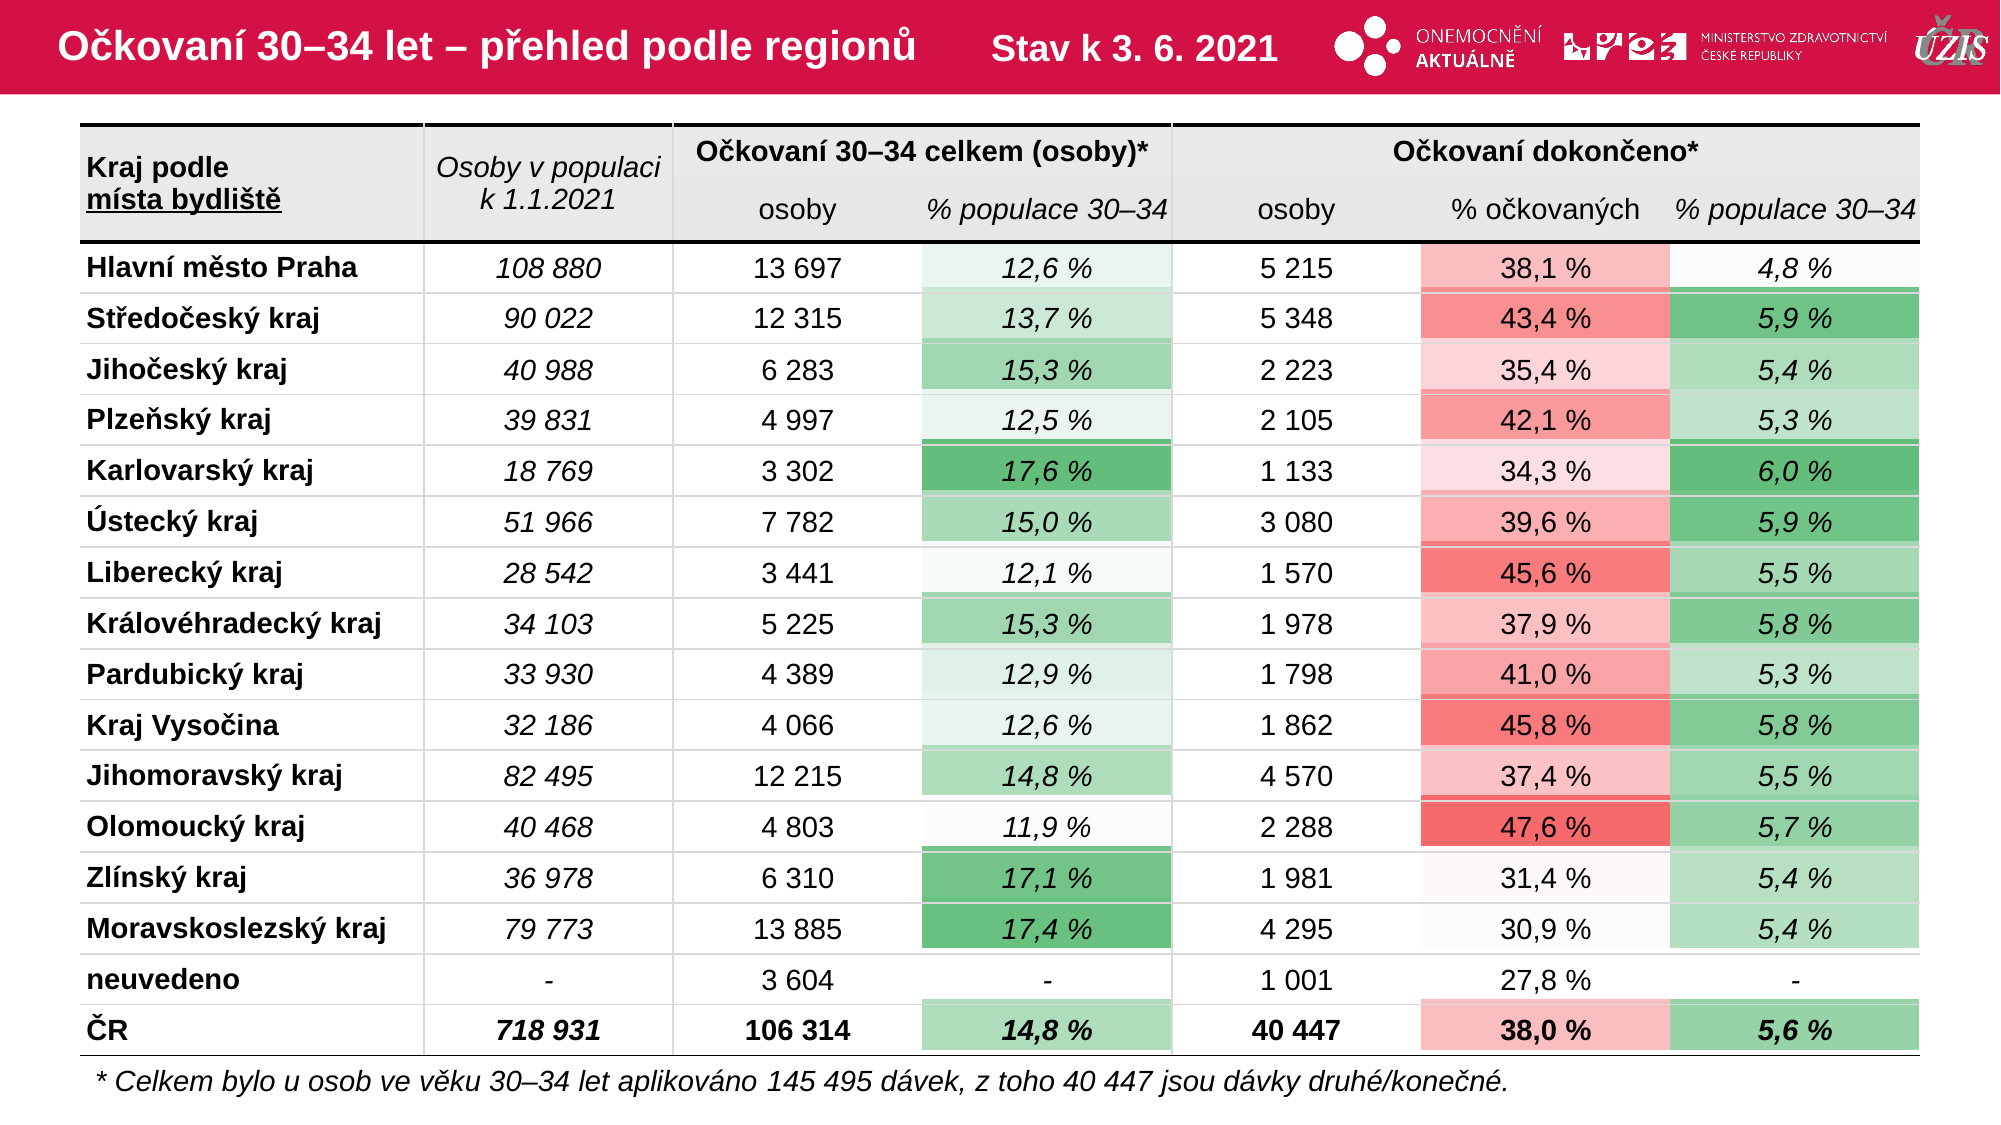

# Očkovaní 30–34 let – přehled podle regionů
Stav k 3. 6. 2021
| Kraj podle místa bydliště | Osoby v populaci k 1.1.2021 | Očkovaní 30–34 celkem (osoby)\* |  | Očkovaní dokončeno\* |  |  |
| --- | --- | --- | --- | --- | --- | --- |
|  |  | osoby | % populace 30–34 | osoby | % očkovaných | % populace 30–34 |
| Hlavní město Praha | 108 880 | 13 697 | 12,6 % | 5 215 | 38,1 % | 4,8 % |
| Středočeský kraj | 90 022 | 12 315 | 13,7 % | 5 348 | 43,4 % | 5,9 % |
| Jihočeský kraj | 40 988 | 6 283 | 15,3 % | 2 223 | 35,4 % | 5,4 % |
| Plzeňský kraj | 39 831 | 4 997 | 12,5 % | 2 105 | 42,1 % | 5,3 % |
| Karlovarský kraj | 18 769 | 3 302 | 17,6 % | 1 133 | 34,3 % | 6,0 % |
| Ústecký kraj | 51 966 | 7 782 | 15,0 % | 3 080 | 39,6 % | 5,9 % |
| Liberecký kraj | 28 542 | 3 441 | 12,1 % | 1 570 | 45,6 % | 5,5 % |
| Královéhradecký kraj | 34 103 | 5 225 | 15,3 % | 1 978 | 37,9 % | 5,8 % |
| Pardubický kraj | 33 930 | 4 389 | 12,9 % | 1 798 | 41,0 % | 5,3 % |
| Kraj Vysočina | 32 186 | 4 066 | 12,6 % | 1 862 | 45,8 % | 5,8 % |
| Jihomoravský kraj | 82 495 | 12 215 | 14,8 % | 4 570 | 37,4 % | 5,5 % |
| Olomoucký kraj | 40 468 | 4 803 | 11,9 % | 2 288 | 47,6 % | 5,7 % |
| Zlínský kraj | 36 978 | 6 310 | 17,1 % | 1 981 | 31,4 % | 5,4 % |
| Moravskoslezský kraj | 79 773 | 13 885 | 17,4 % | 4 295 | 30,9 % | 5,4 % |
| neuvedeno | - | 3 604 | - | 1 001 | 27,8 % | - |
| ČR | 718 931 | 106 314 | 14,8 % | 40 447 | 38,0 % | 5,6 % |
|  |  |  |  |  |  |
| --- | --- | --- | --- | --- | --- |
|  |  |  |  |  |  |
|  |  |  |  |  |  |
|  |  |  |  |  |  |
|  |  |  |  |  |  |
|  |  |  |  |  |  |
|  |  |  |  |  |  |
|  |  |  |  |  |  |
|  |  |  |  |  |  |
|  |  |  |  |  |  |
|  |  |  |  |  |  |
|  |  |  |  |  |  |
|  |  |  |  |  |  |
|  |  |  |  |  |  |
|  |  |  |  |  |  |
|  |  |  |  |  |  |
* Celkem bylo u osob ve věku 30–34 let aplikováno 145 495 dávek, z toho 40 447 jsou dávky druhé/konečné.